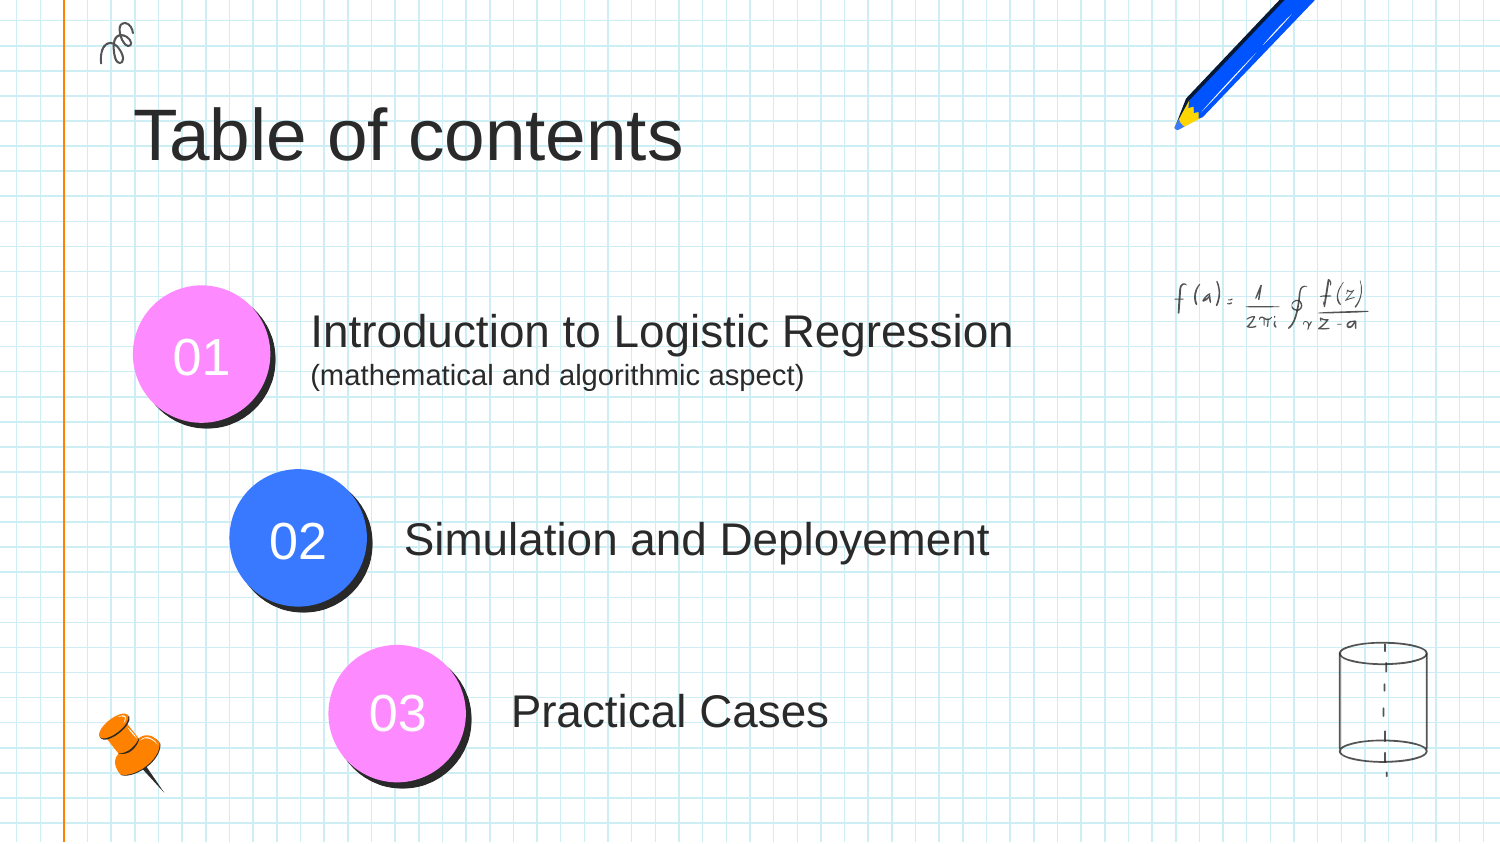

# Table of contents

Introduction to Logistic Regression
(mathematical and algorithmic aspect)
01

02
Simulation and Deployement

03
Practical Cases